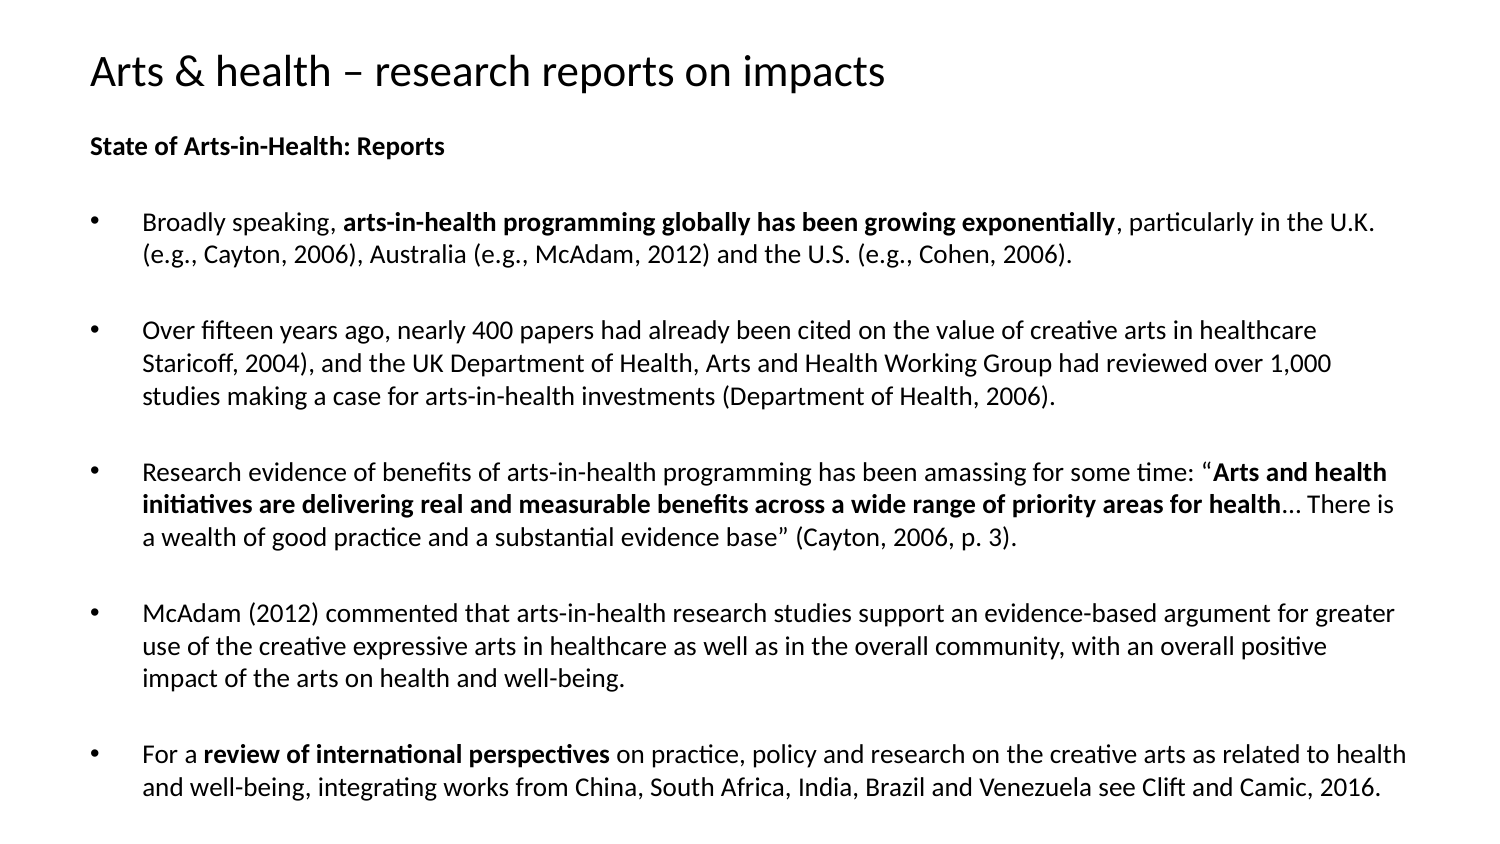

# Arts & health – research reports on impacts
State of Arts-in-Health: Reports

Broadly speaking, arts-in-health programming globally has been growing exponentially, particularly in the U.K. (e.g., Cayton, 2006), Australia (e.g., McAdam, 2012) and the U.S. (e.g., Cohen, 2006).

Over fifteen years ago, nearly 400 papers had already been cited on the value of creative arts in healthcare Staricoff, 2004), and the UK Department of Health, Arts and Health Working Group had reviewed over 1,000 studies making a case for arts-in-health investments (Department of Health, 2006).

Research evidence of benefits of arts-in-health programming has been amassing for some time: “Arts and health initiatives are delivering real and measurable benefits across a wide range of priority areas for health… There is a wealth of good practice and a substantial evidence base” (Cayton, 2006, p. 3).

McAdam (2012) commented that arts-in-health research studies support an evidence-based argument for greater use of the creative expressive arts in healthcare as well as in the overall community, with an overall positive impact of the arts on health and well-being.

For a review of international perspectives on practice, policy and research on the creative arts as related to health and well-being, integrating works from China, South Africa, India, Brazil and Venezuela see Clift and Camic, 2016.